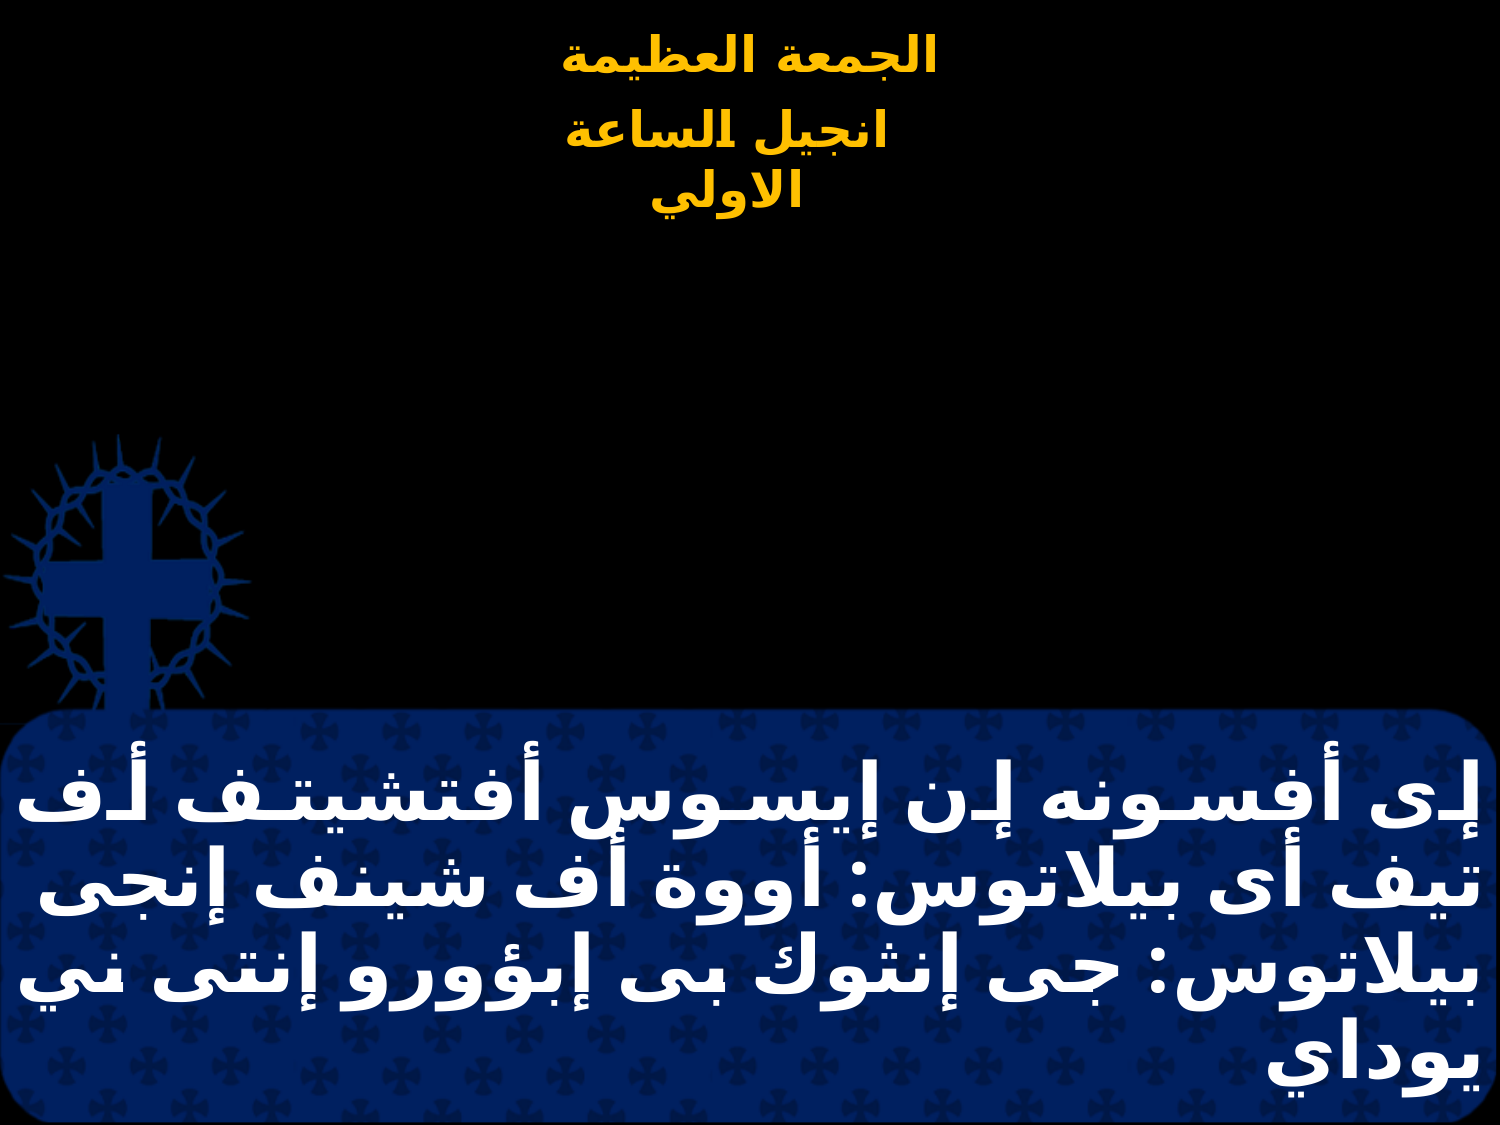

# إى أفسونه إن إيسوس أفتشيتف أف تيف أى بيلاتوس: أووة أف شينف إنجى  بيلاتوس: جى إنثوك بى إبؤورو إنتى ني يوداي